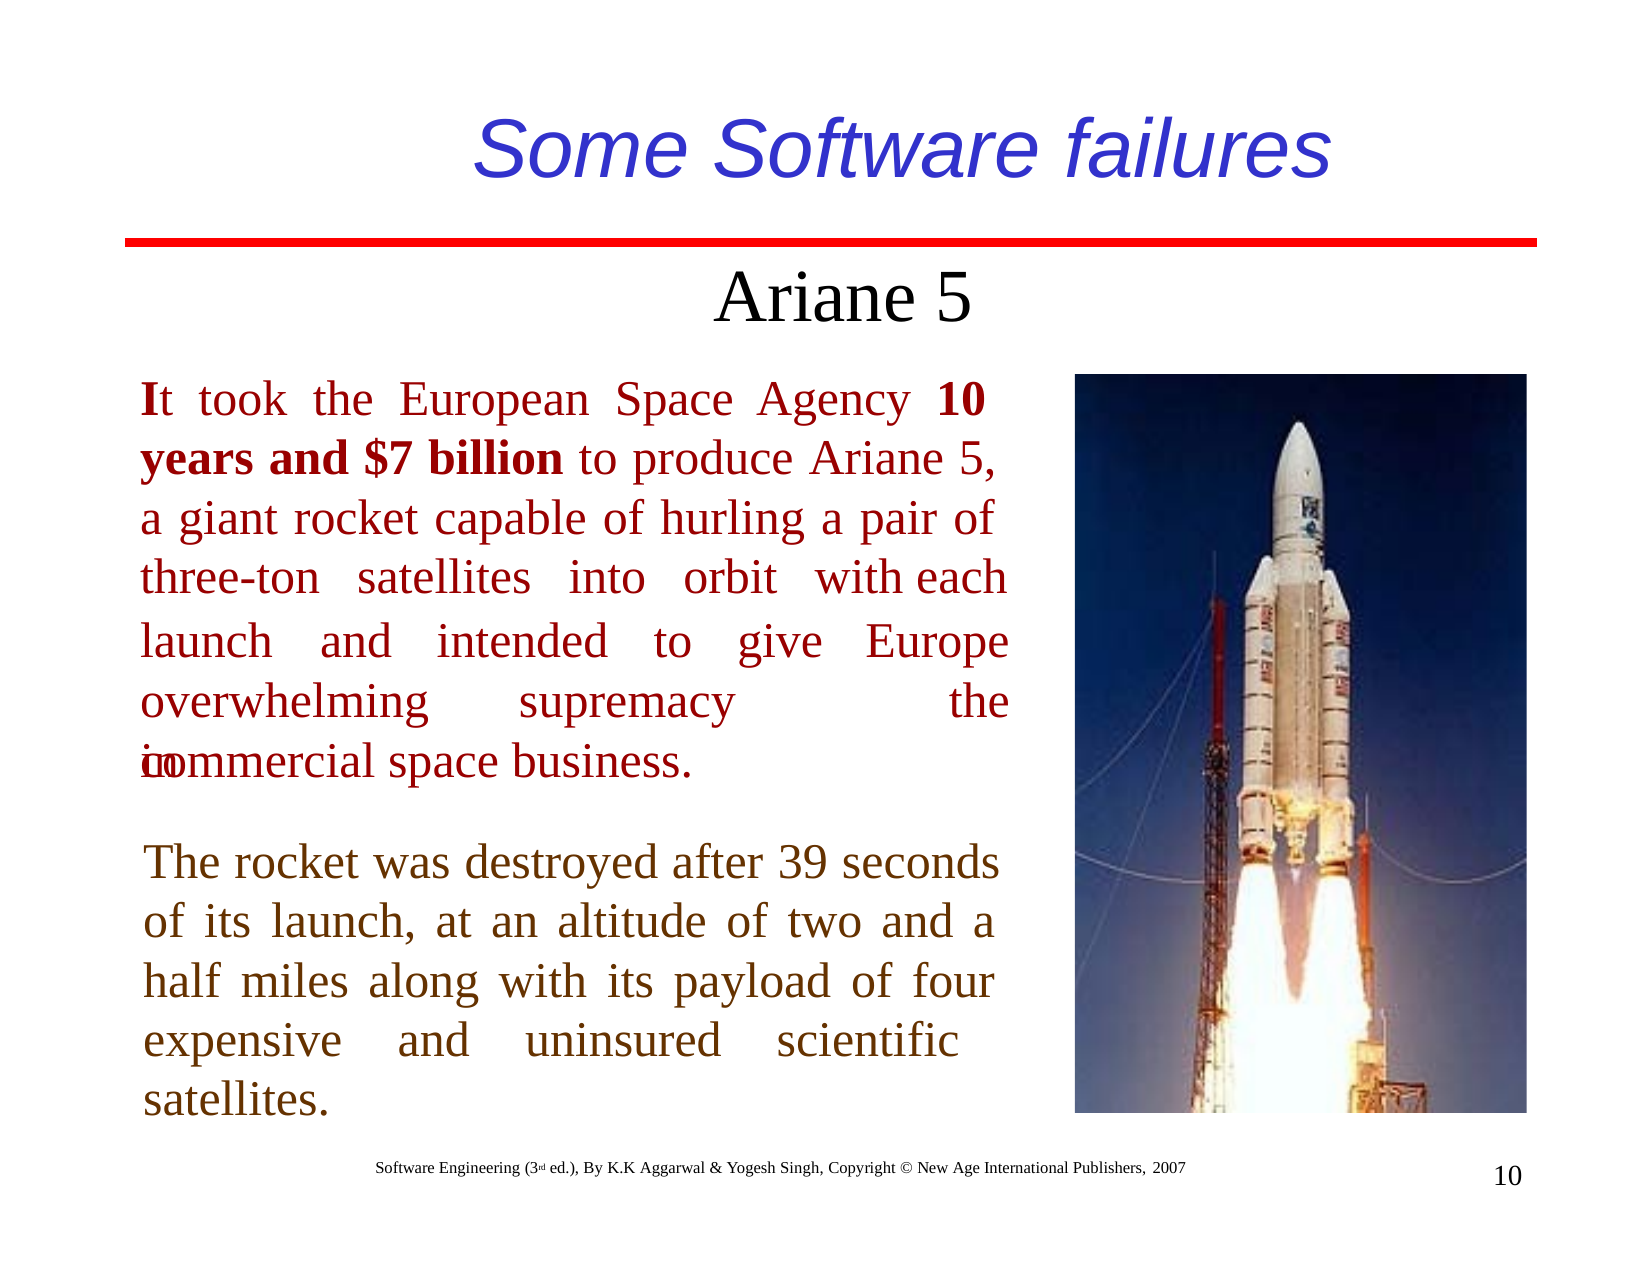

# Some Software failures

Ariane 5
It took the European Space Agency 10  years and $7 billion to produce Ariane 5,  a giant rocket capable of hurling a pair of  three-ton   satellites   into   orbit   with each

launch	and	intended	to	give  overwhelming		supremacy		in
Europe
the
commercial space business.
The rocket was destroyed after 39 seconds  of its launch, at an altitude of two and a  half miles along with its payload of four  expensive and uninsured scientific  satellites.
Software Engineering (3rd  ed.), By K.K Aggarwal & Yogesh Singh, Copyright © New Age International Publishers, 2007
10